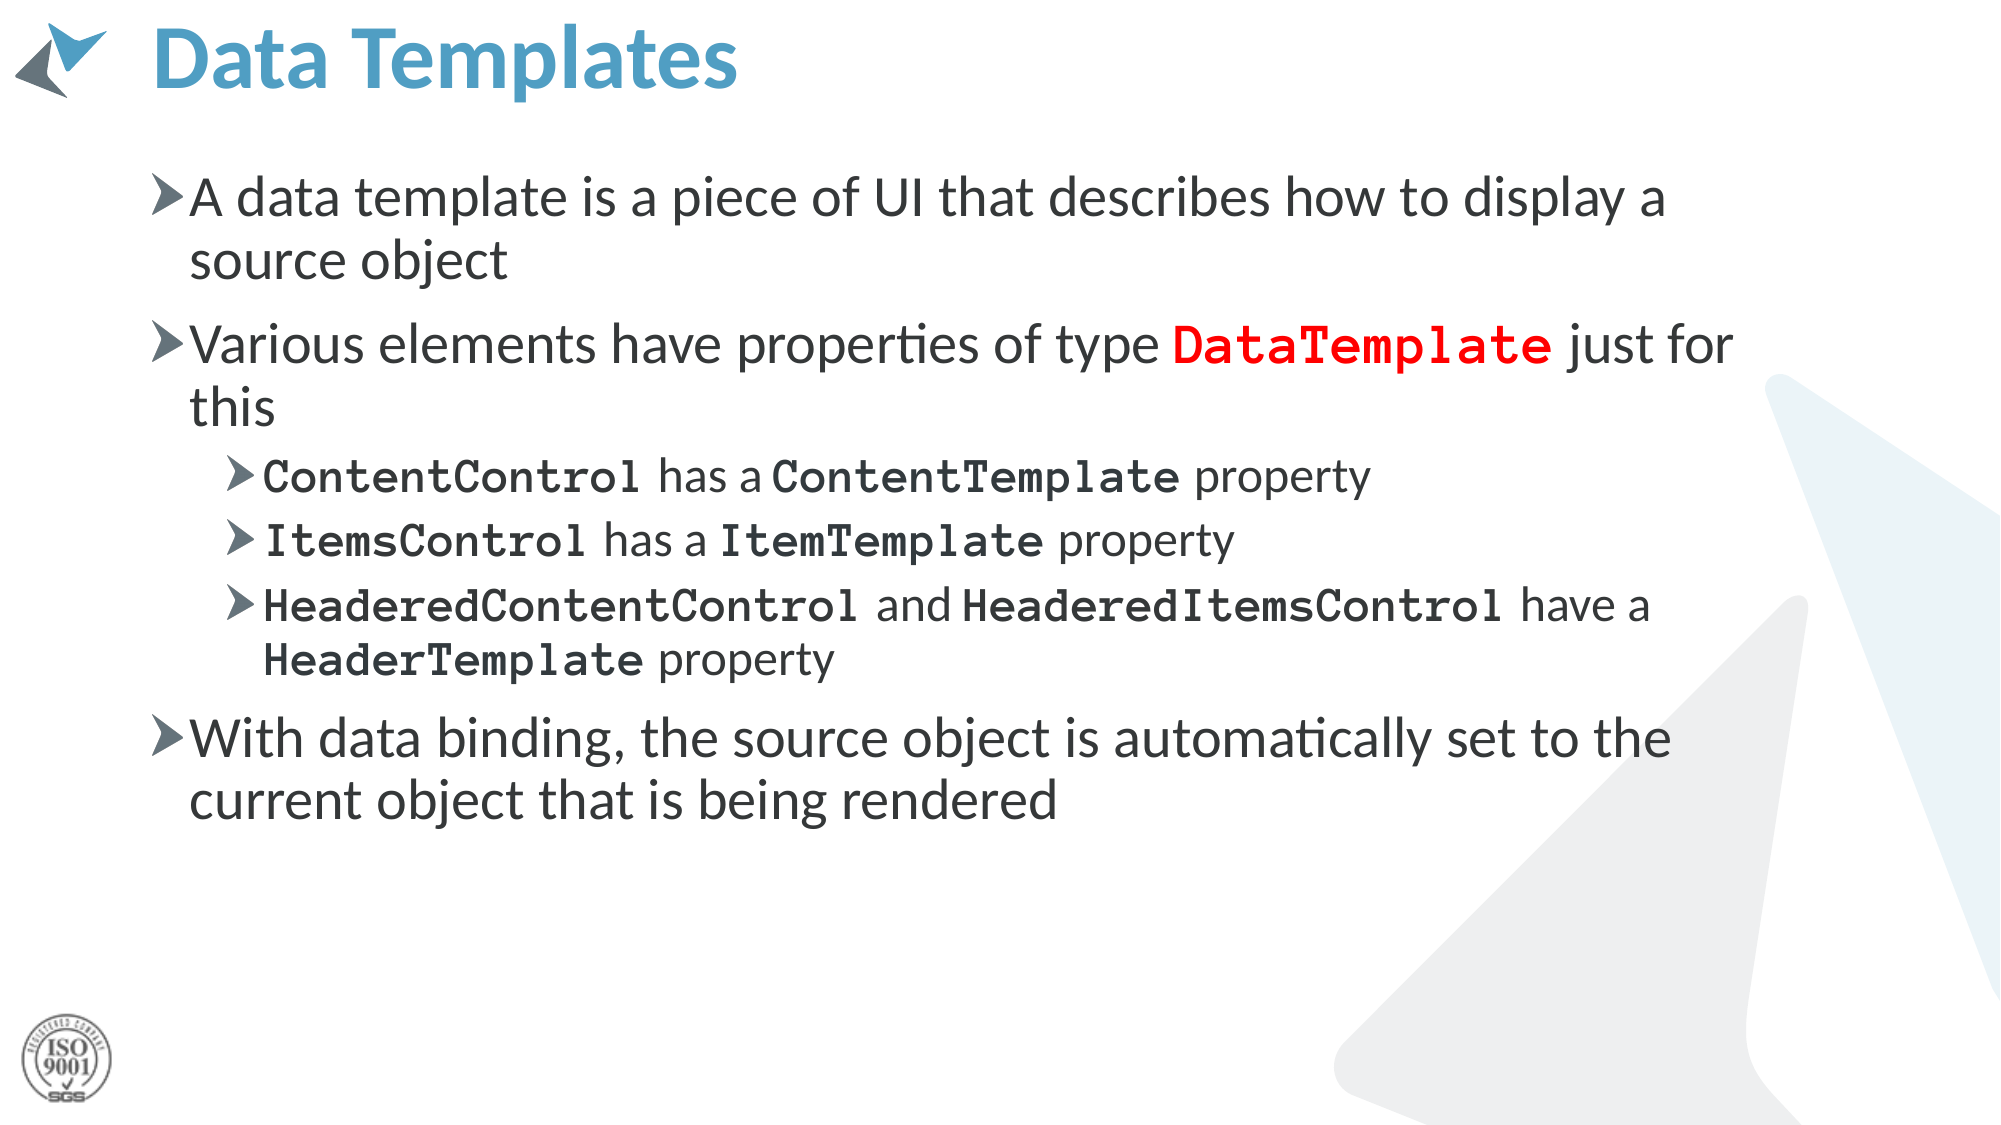

# Data Templates
A data template is a piece of UI that describes how to display a source object
Various elements have properties of type DataTemplate just for this
ContentControl has a ContentTemplate property
ItemsControl has a ItemTemplate property
HeaderedContentControl and HeaderedItemsControl have a HeaderTemplate property
With data binding, the source object is automatically set to the current object that is being rendered